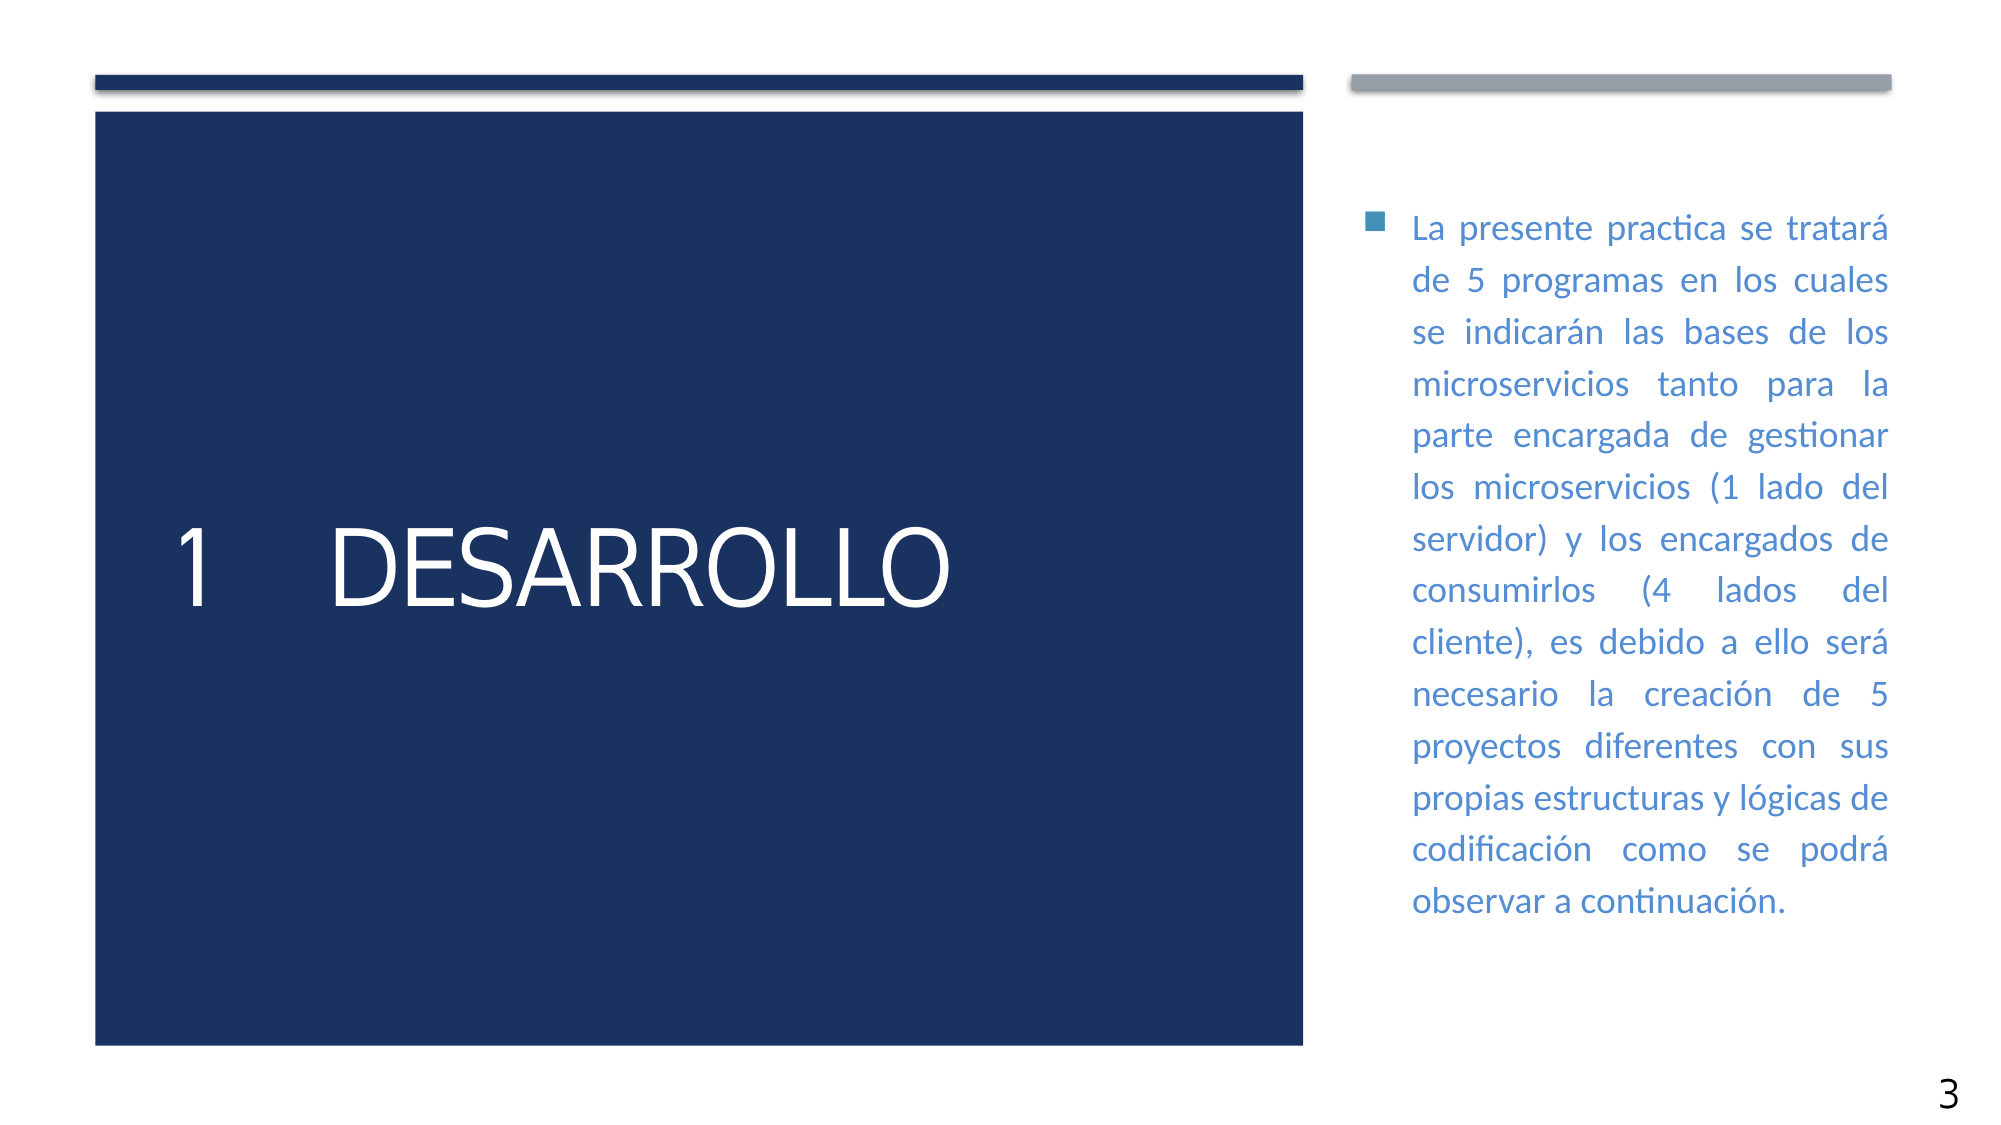

# 1	DESARROLLO
La presente practica se tratará de 5 programas en los cuales se indicarán las bases de los microservicios tanto para la parte encargada de gestionar los microservicios (1 lado del servidor) y los encargados de consumirlos (4 lados del cliente), es debido a ello será necesario la creación de 5 proyectos diferentes con sus propias estructuras y lógicas de codificación como se podrá observar a continuación.

3